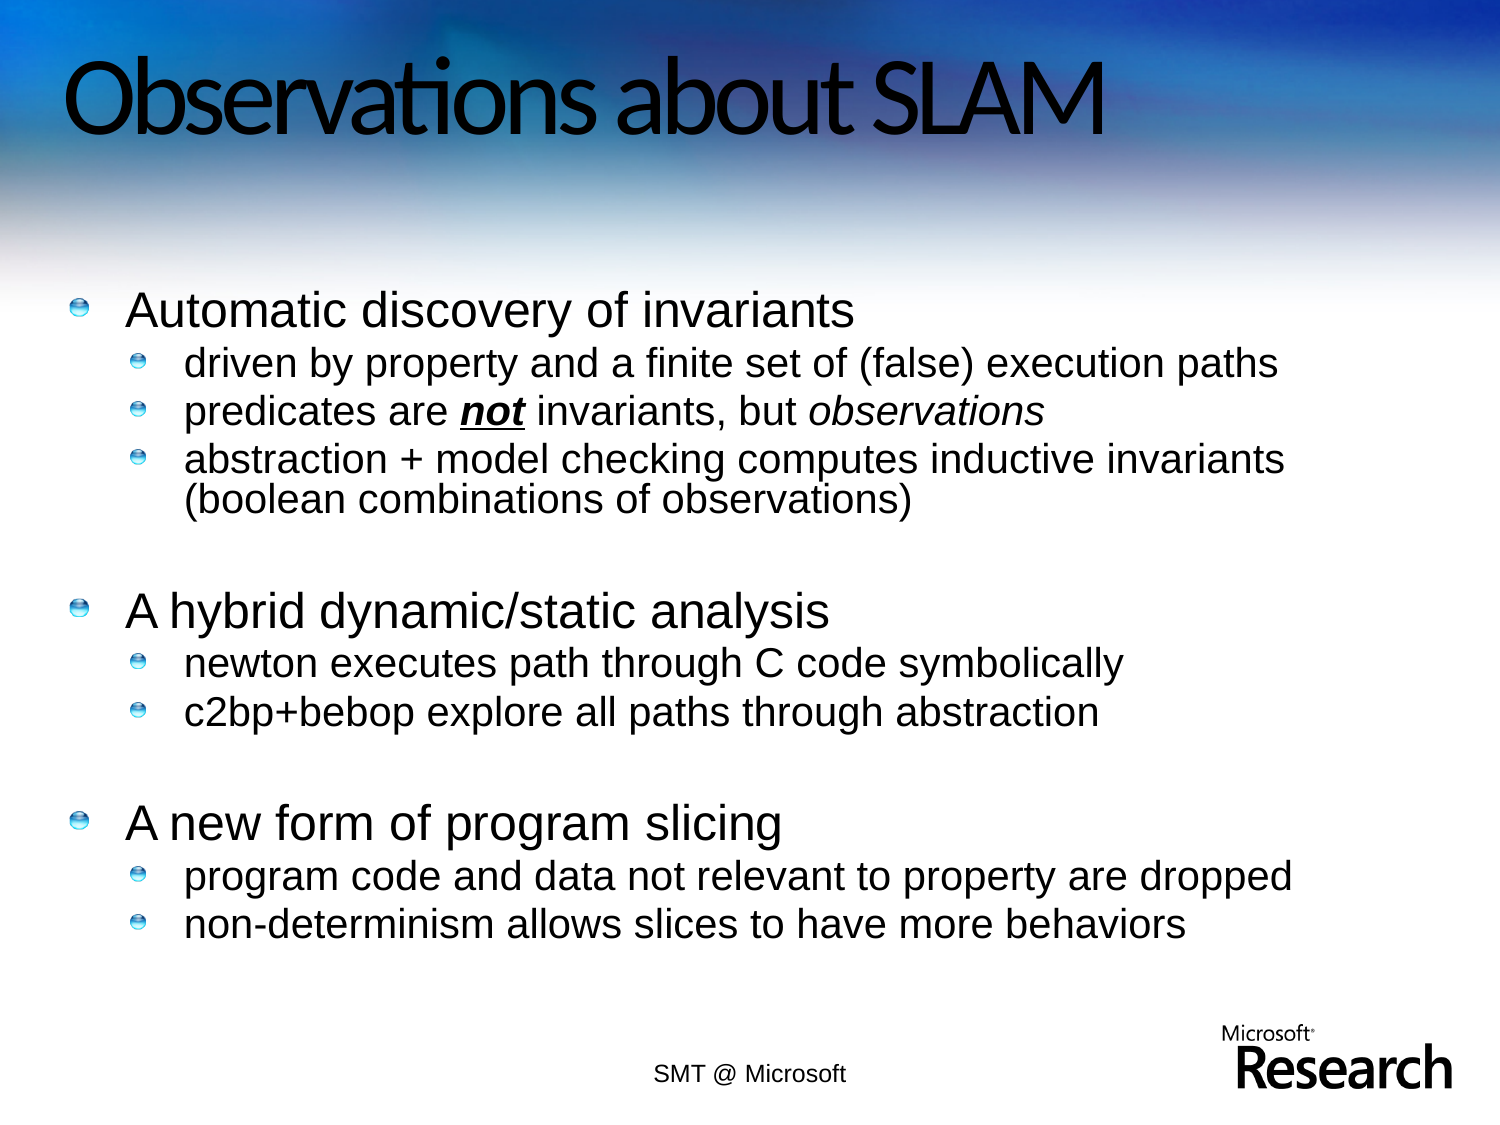

# Observations about SLAM
Automatic discovery of invariants
driven by property and a finite set of (false) execution paths
predicates are not invariants, but observations
abstraction + model checking computes inductive invariants (boolean combinations of observations)

A hybrid dynamic/static analysis
newton executes path through C code symbolically
c2bp+bebop explore all paths through abstraction

A new form of program slicing
program code and data not relevant to property are dropped
non-determinism allows slices to have more behaviors

SMT @ Microsoft